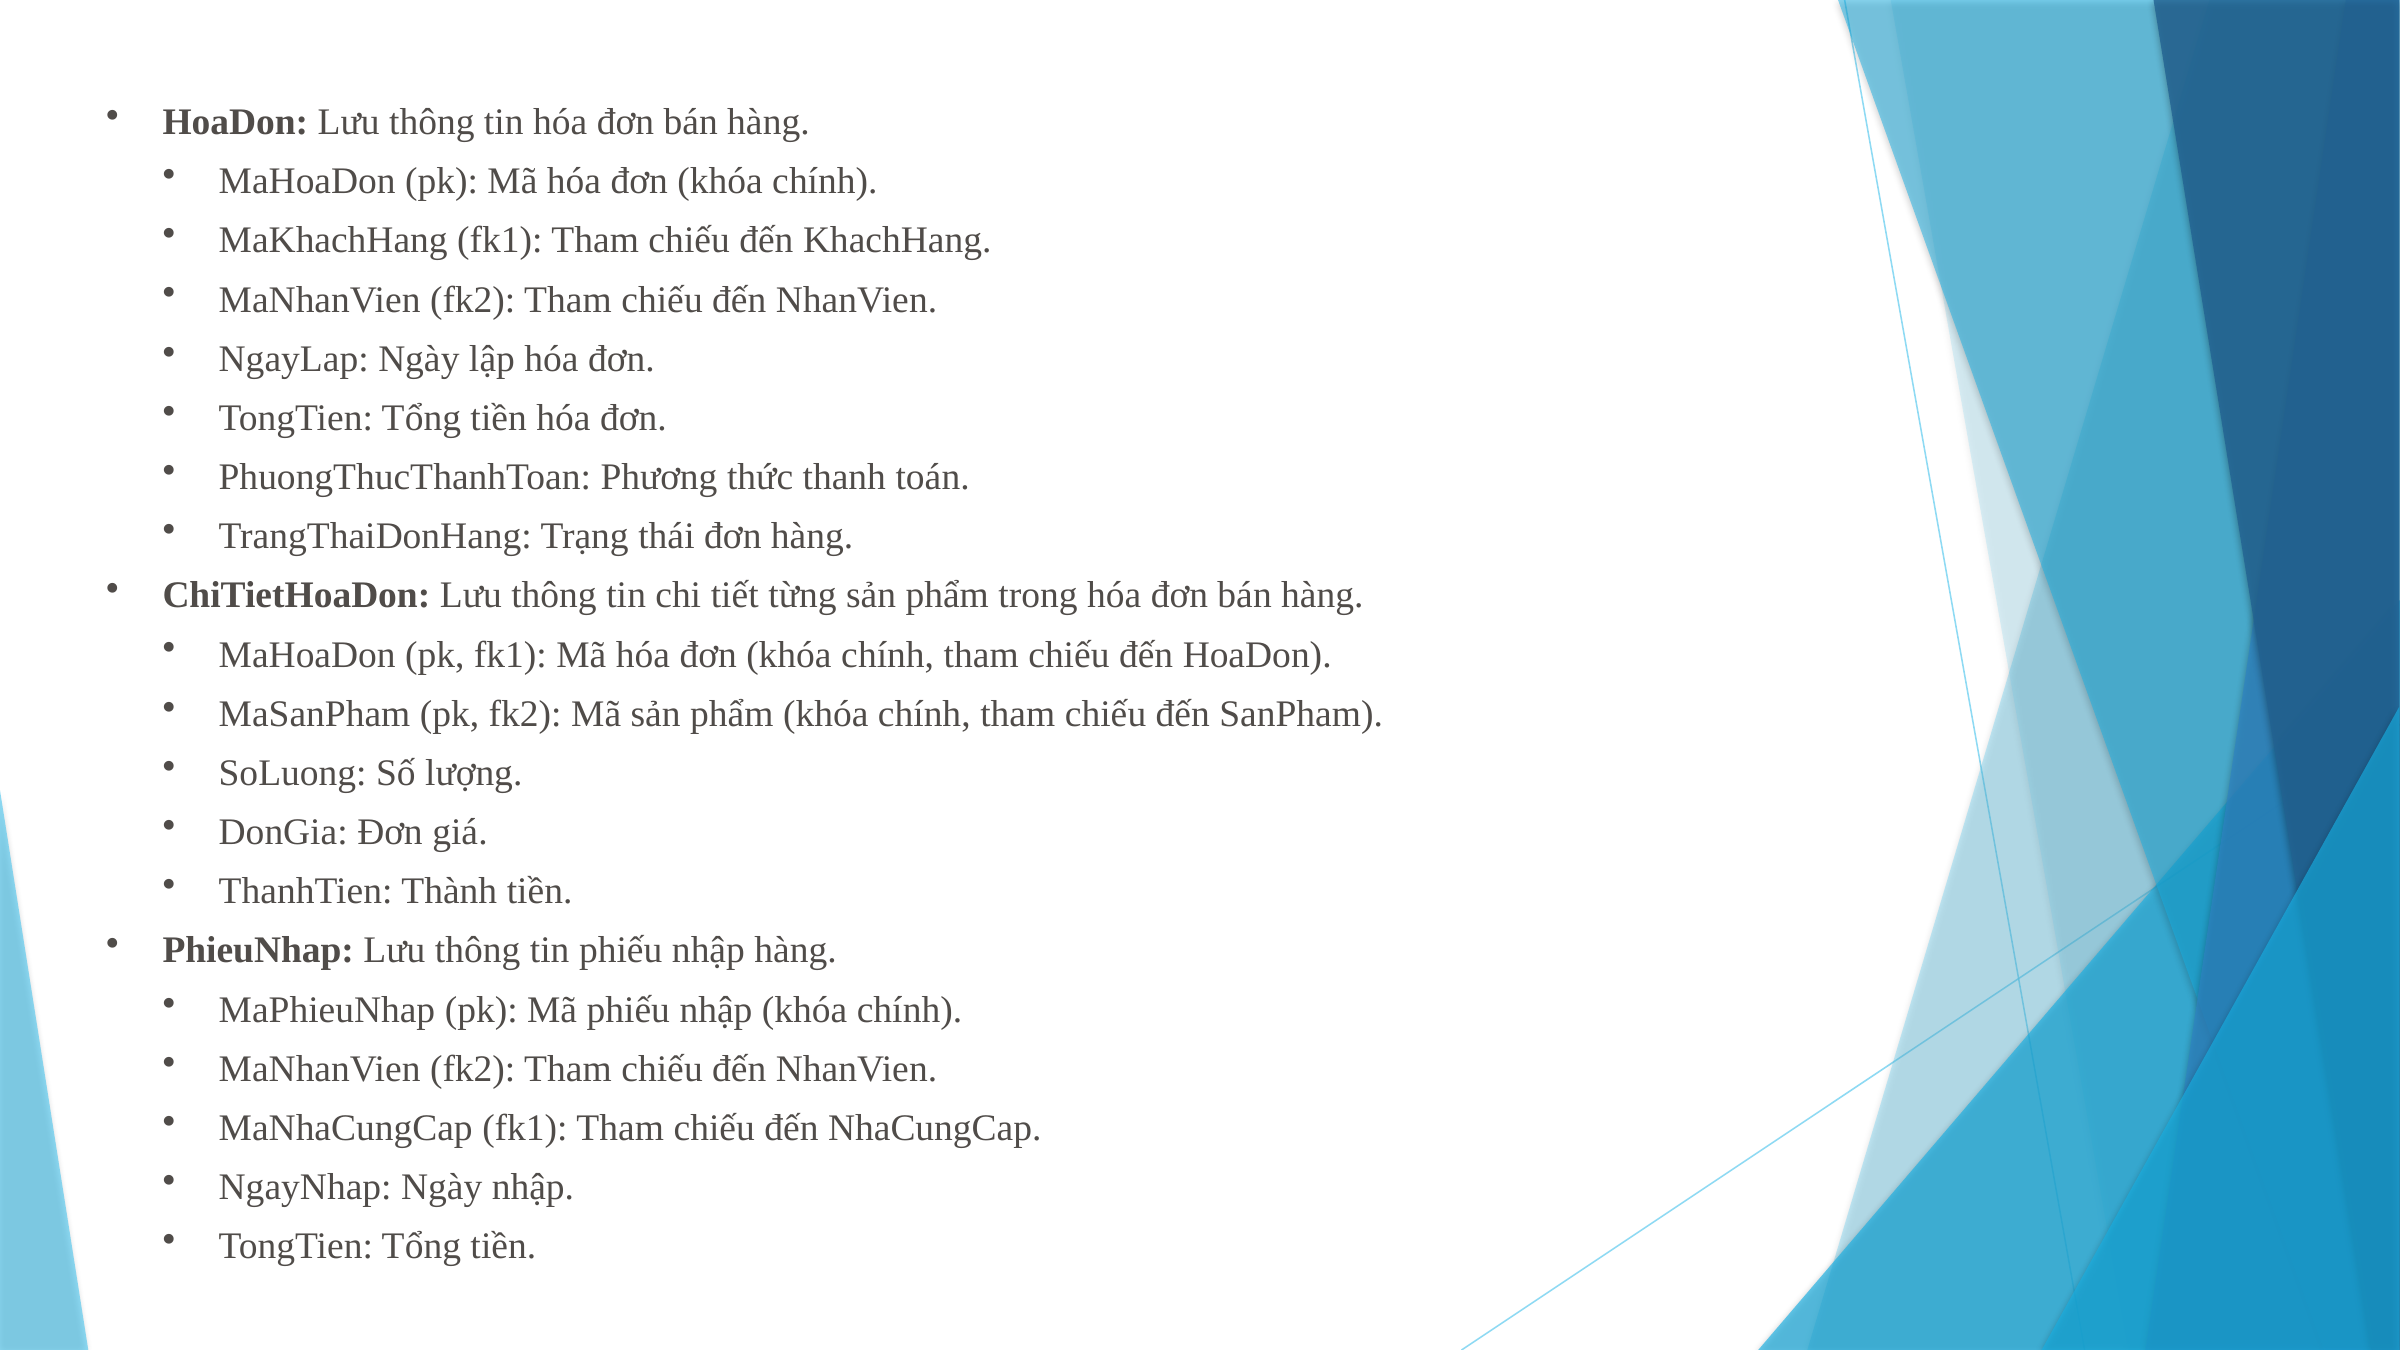

HoaDon: Lưu thông tin hóa đơn bán hàng.
MaHoaDon (pk): Mã hóa đơn (khóa chính).
MaKhachHang (fk1): Tham chiếu đến KhachHang.
MaNhanVien (fk2): Tham chiếu đến NhanVien.
NgayLap: Ngày lập hóa đơn.
TongTien: Tổng tiền hóa đơn.
PhuongThucThanhToan: Phương thức thanh toán.
TrangThaiDonHang: Trạng thái đơn hàng.
ChiTietHoaDon: Lưu thông tin chi tiết từng sản phẩm trong hóa đơn bán hàng.
MaHoaDon (pk, fk1): Mã hóa đơn (khóa chính, tham chiếu đến HoaDon).
MaSanPham (pk, fk2): Mã sản phẩm (khóa chính, tham chiếu đến SanPham).
SoLuong: Số lượng.
DonGia: Đơn giá.
ThanhTien: Thành tiền.
PhieuNhap: Lưu thông tin phiếu nhập hàng.
MaPhieuNhap (pk): Mã phiếu nhập (khóa chính).
MaNhanVien (fk2): Tham chiếu đến NhanVien.
MaNhaCungCap (fk1): Tham chiếu đến NhaCungCap.
NgayNhap: Ngày nhập.
TongTien: Tổng tiền.